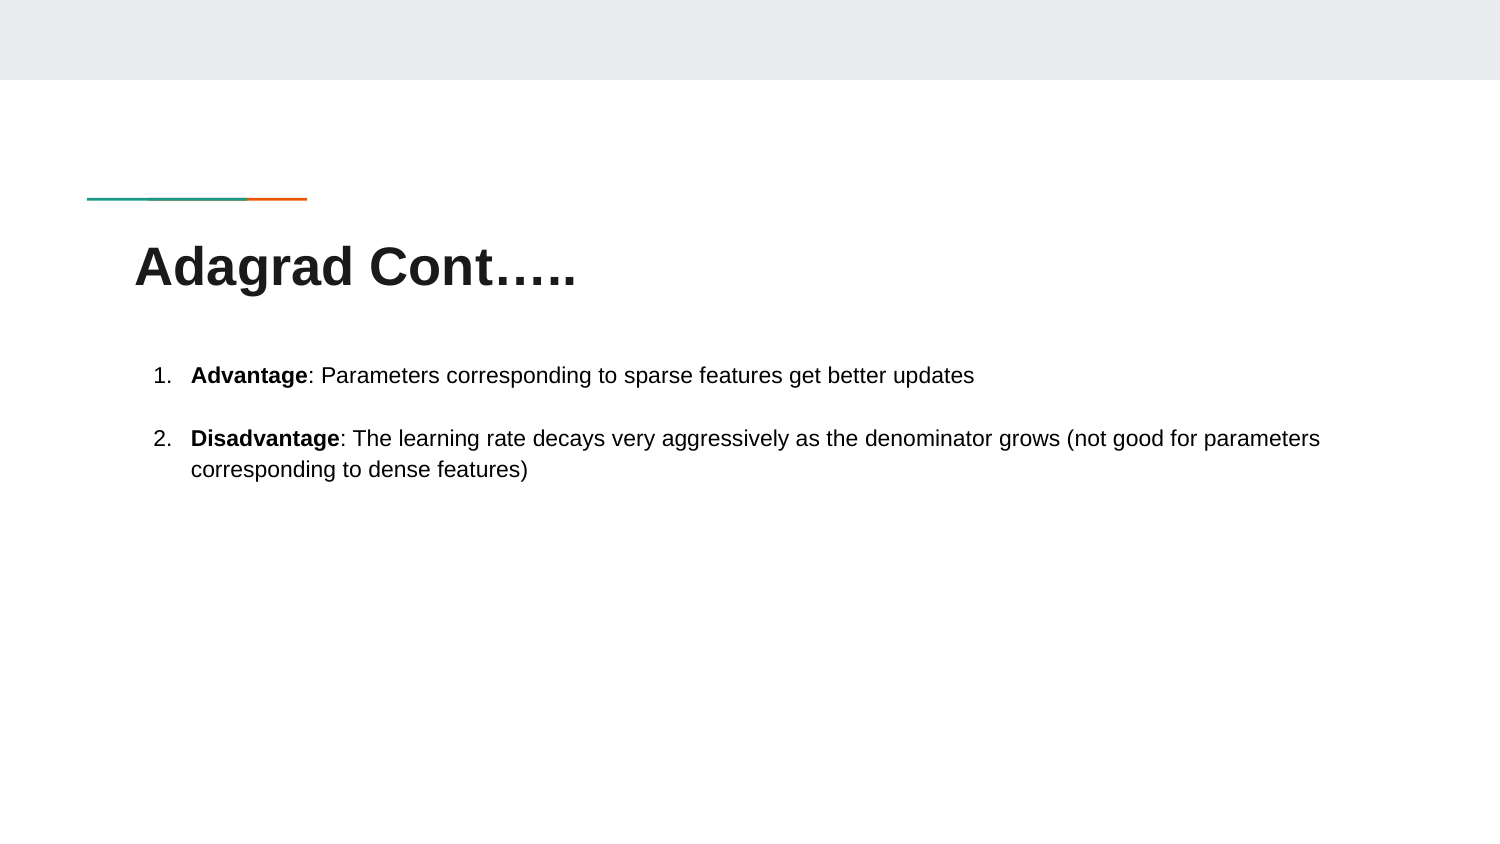

# Adagrad Cont…..
1. 	Advantage: Parameters corresponding to sparse features get better updates

2. 	Disadvantage: The learning rate decays very aggressively as the denominator grows (not good for parameters corresponding to dense features)